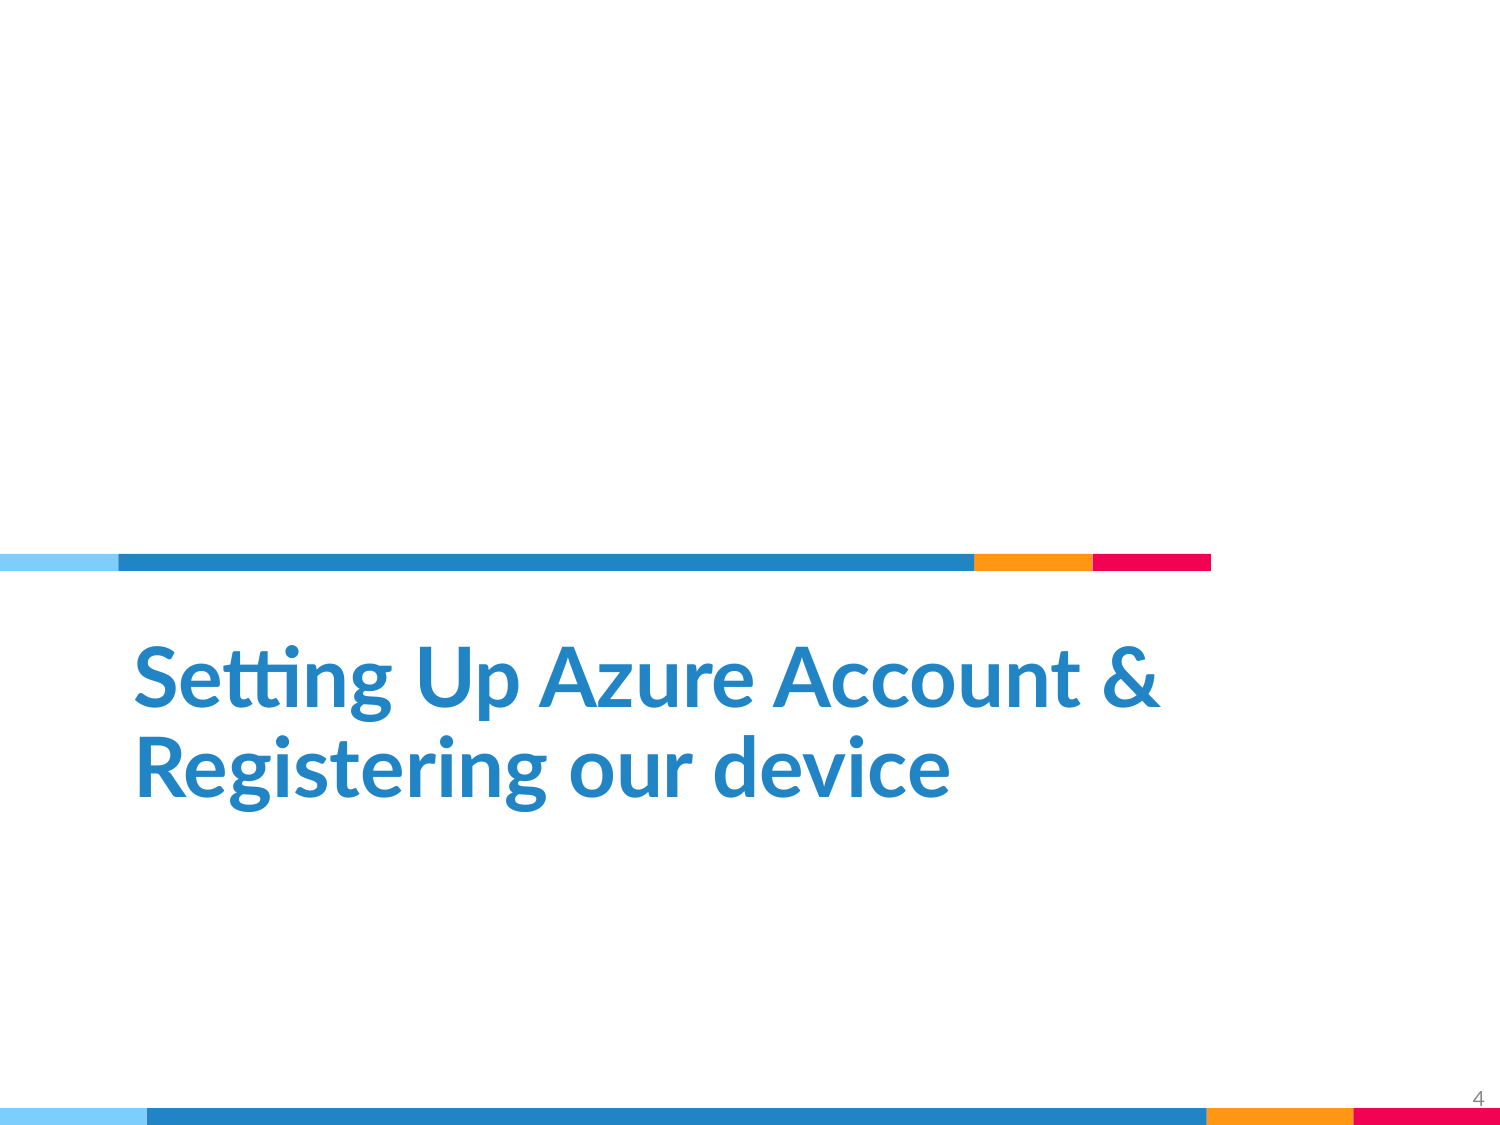

# Setting Up Azure Account & Registering our device
4